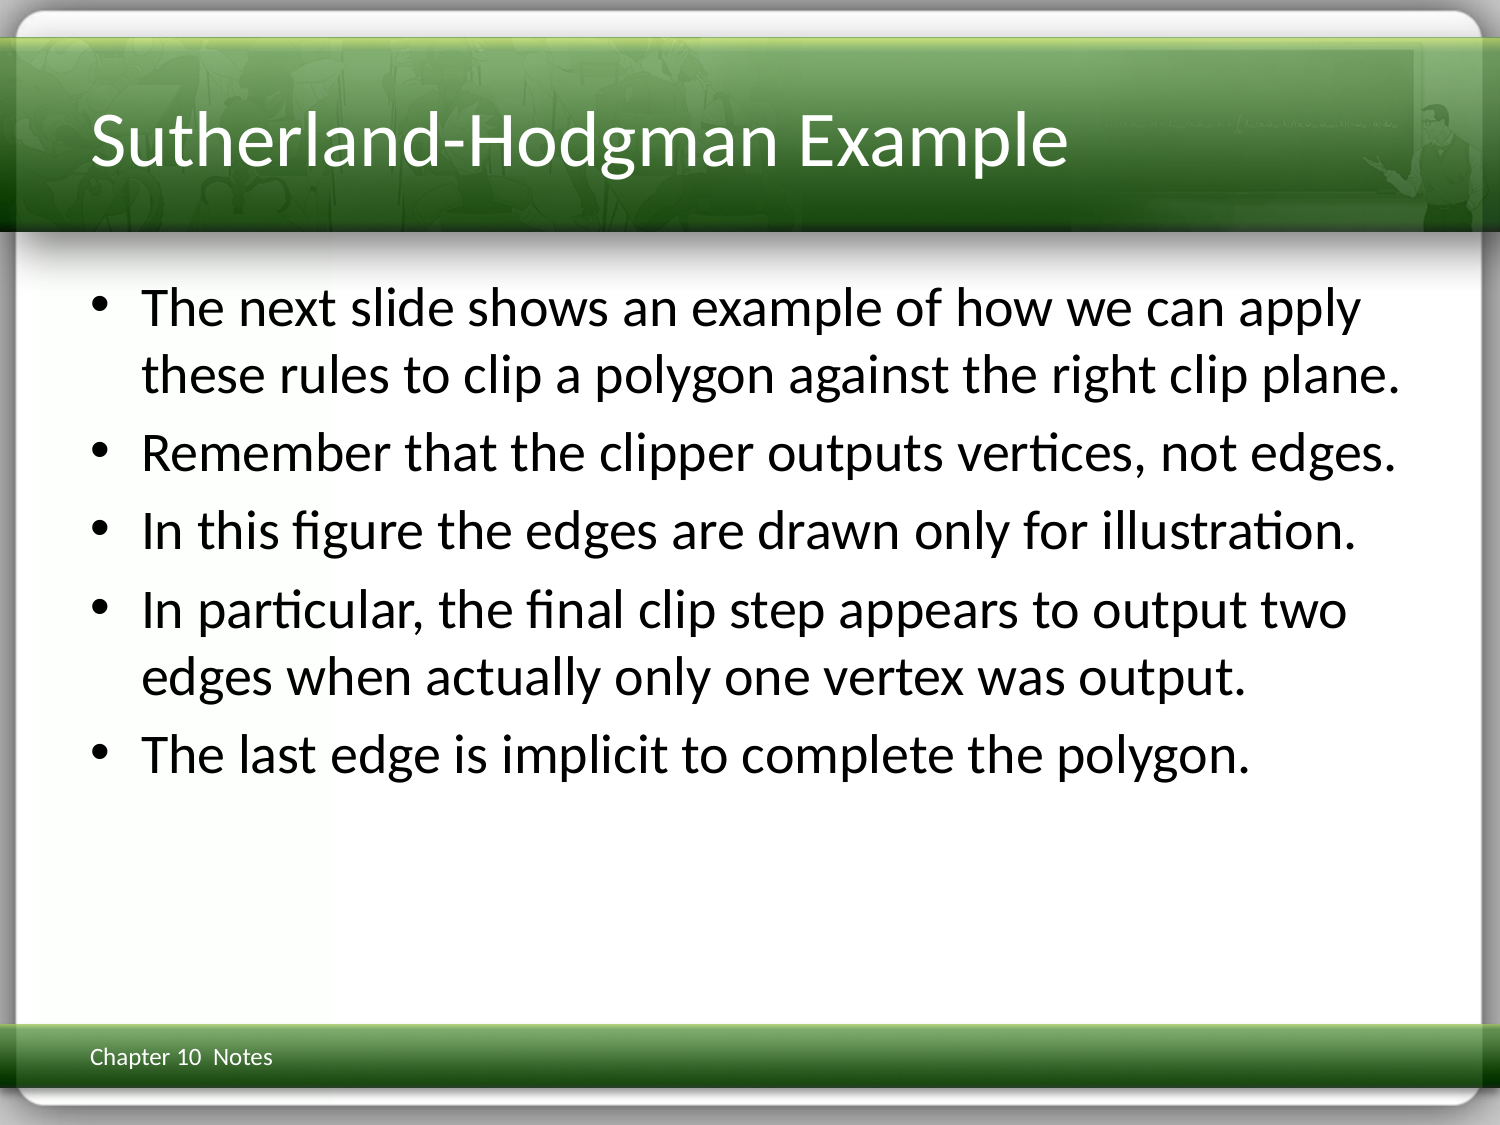

# Sutherland-Hodgman Example
The next slide shows an example of how we can apply these rules to clip a polygon against the right clip plane.
Remember that the clipper outputs vertices, not edges.
In this figure the edges are drawn only for illustration.
In particular, the final clip step appears to output two edges when actually only one vertex was output.
The last edge is implicit to complete the polygon.
Chapter 10  Notes
3D Math Primer for Graphics & Game Dev
302